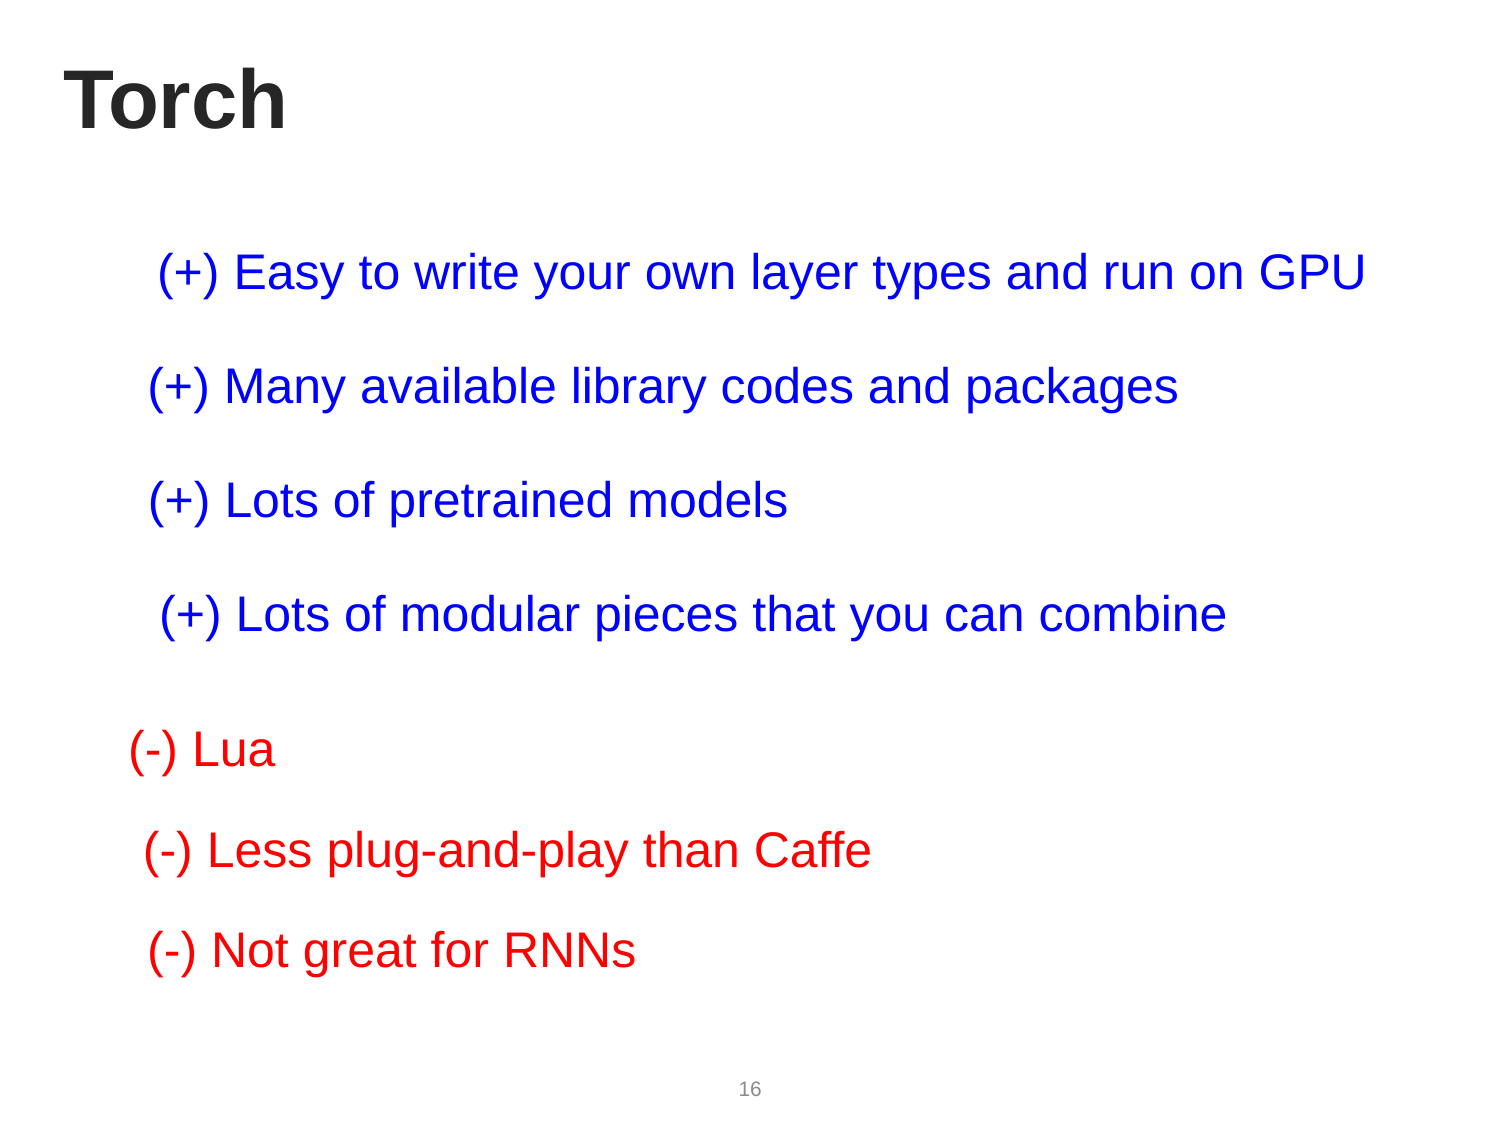

# Torch
(+) Easy to write your own layer types and run on GPU
(+) Many available library codes and packages
(+) Lots of pretrained models
(+) Lots of modular pieces that you can combine
(-) Lua
(-) Less plug-and-play than Caffe
(-) Not great for RNNs
16